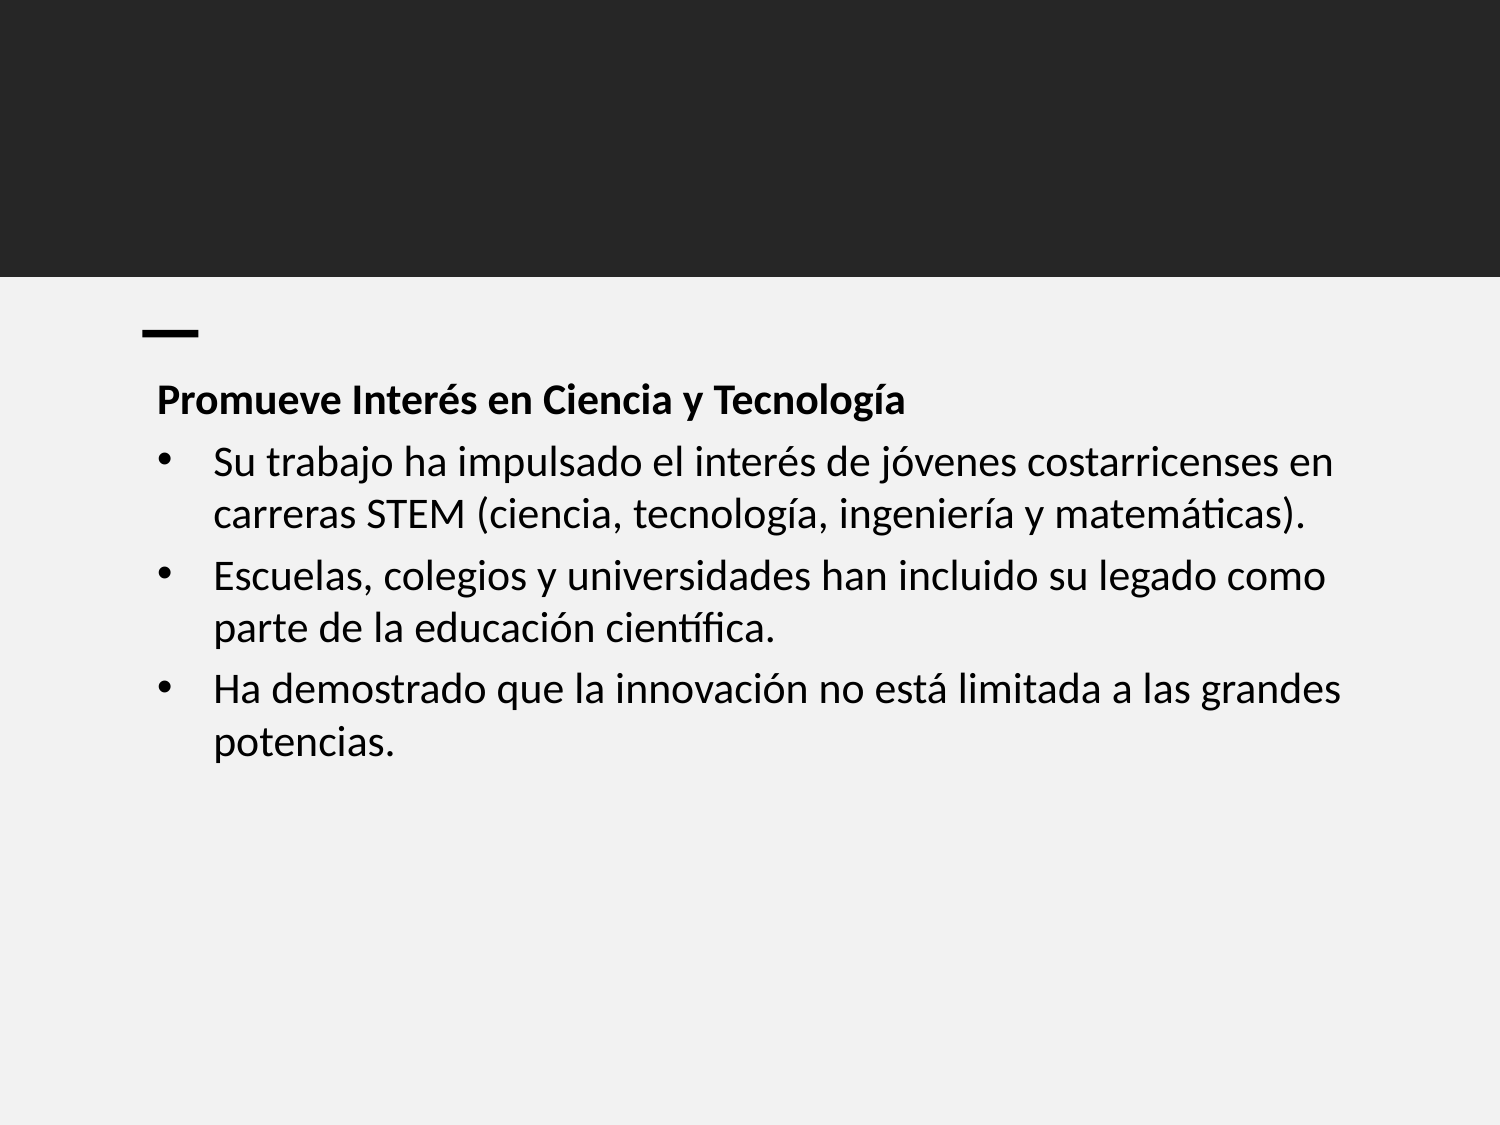

Promueve Interés en Ciencia y Tecnología
Su trabajo ha impulsado el interés de jóvenes costarricenses en carreras STEM (ciencia, tecnología, ingeniería y matemáticas).
Escuelas, colegios y universidades han incluido su legado como parte de la educación científica.
Ha demostrado que la innovación no está limitada a las grandes potencias.